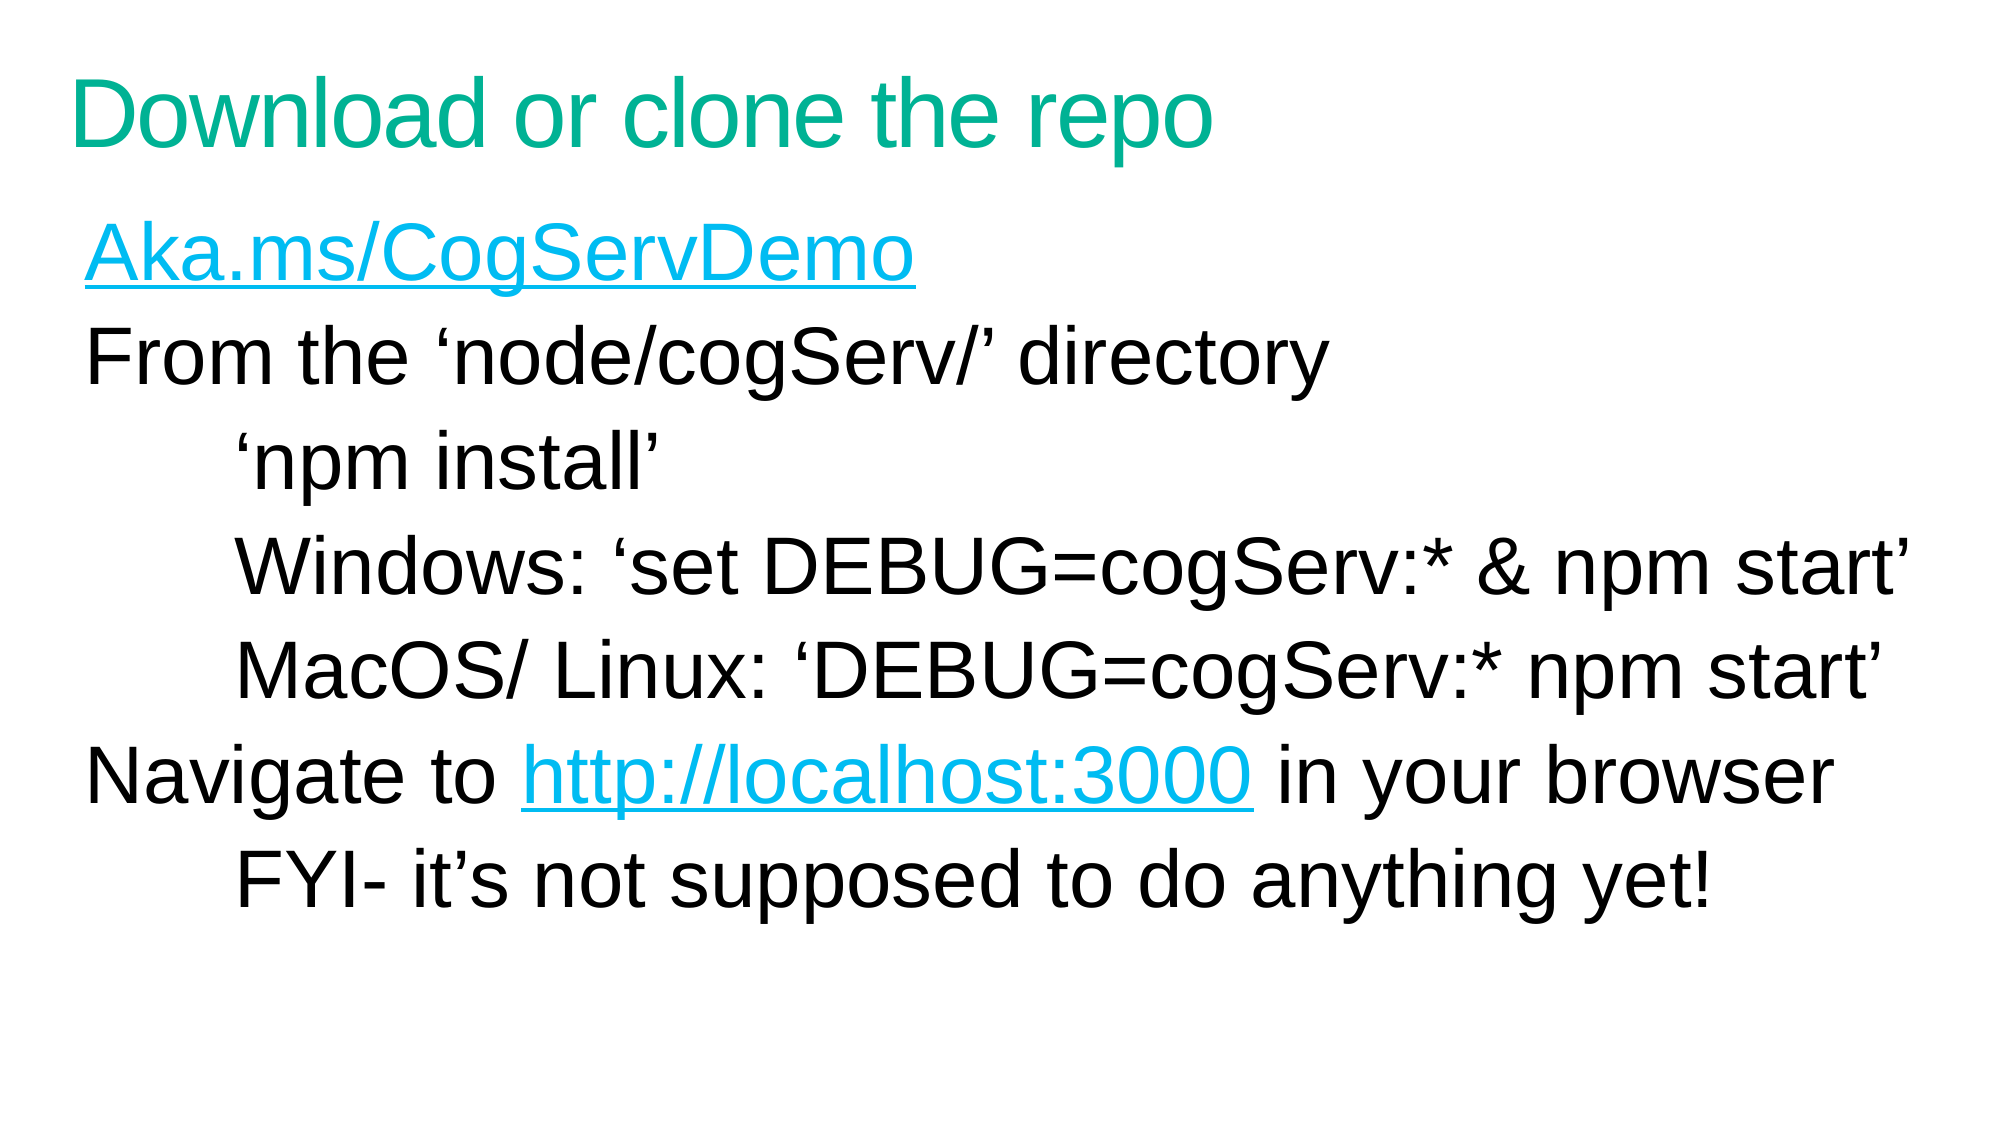

# Download or clone the repo
Aka.ms/CogServDemo
From the ‘node/cogServ/’ directory
	‘npm install’
	Windows: ‘set DEBUG=cogServ:* & npm start’
	MacOS/ Linux: ‘DEBUG=cogServ:* npm start’
Navigate to http://localhost:3000 in your browser
	FYI- it’s not supposed to do anything yet!